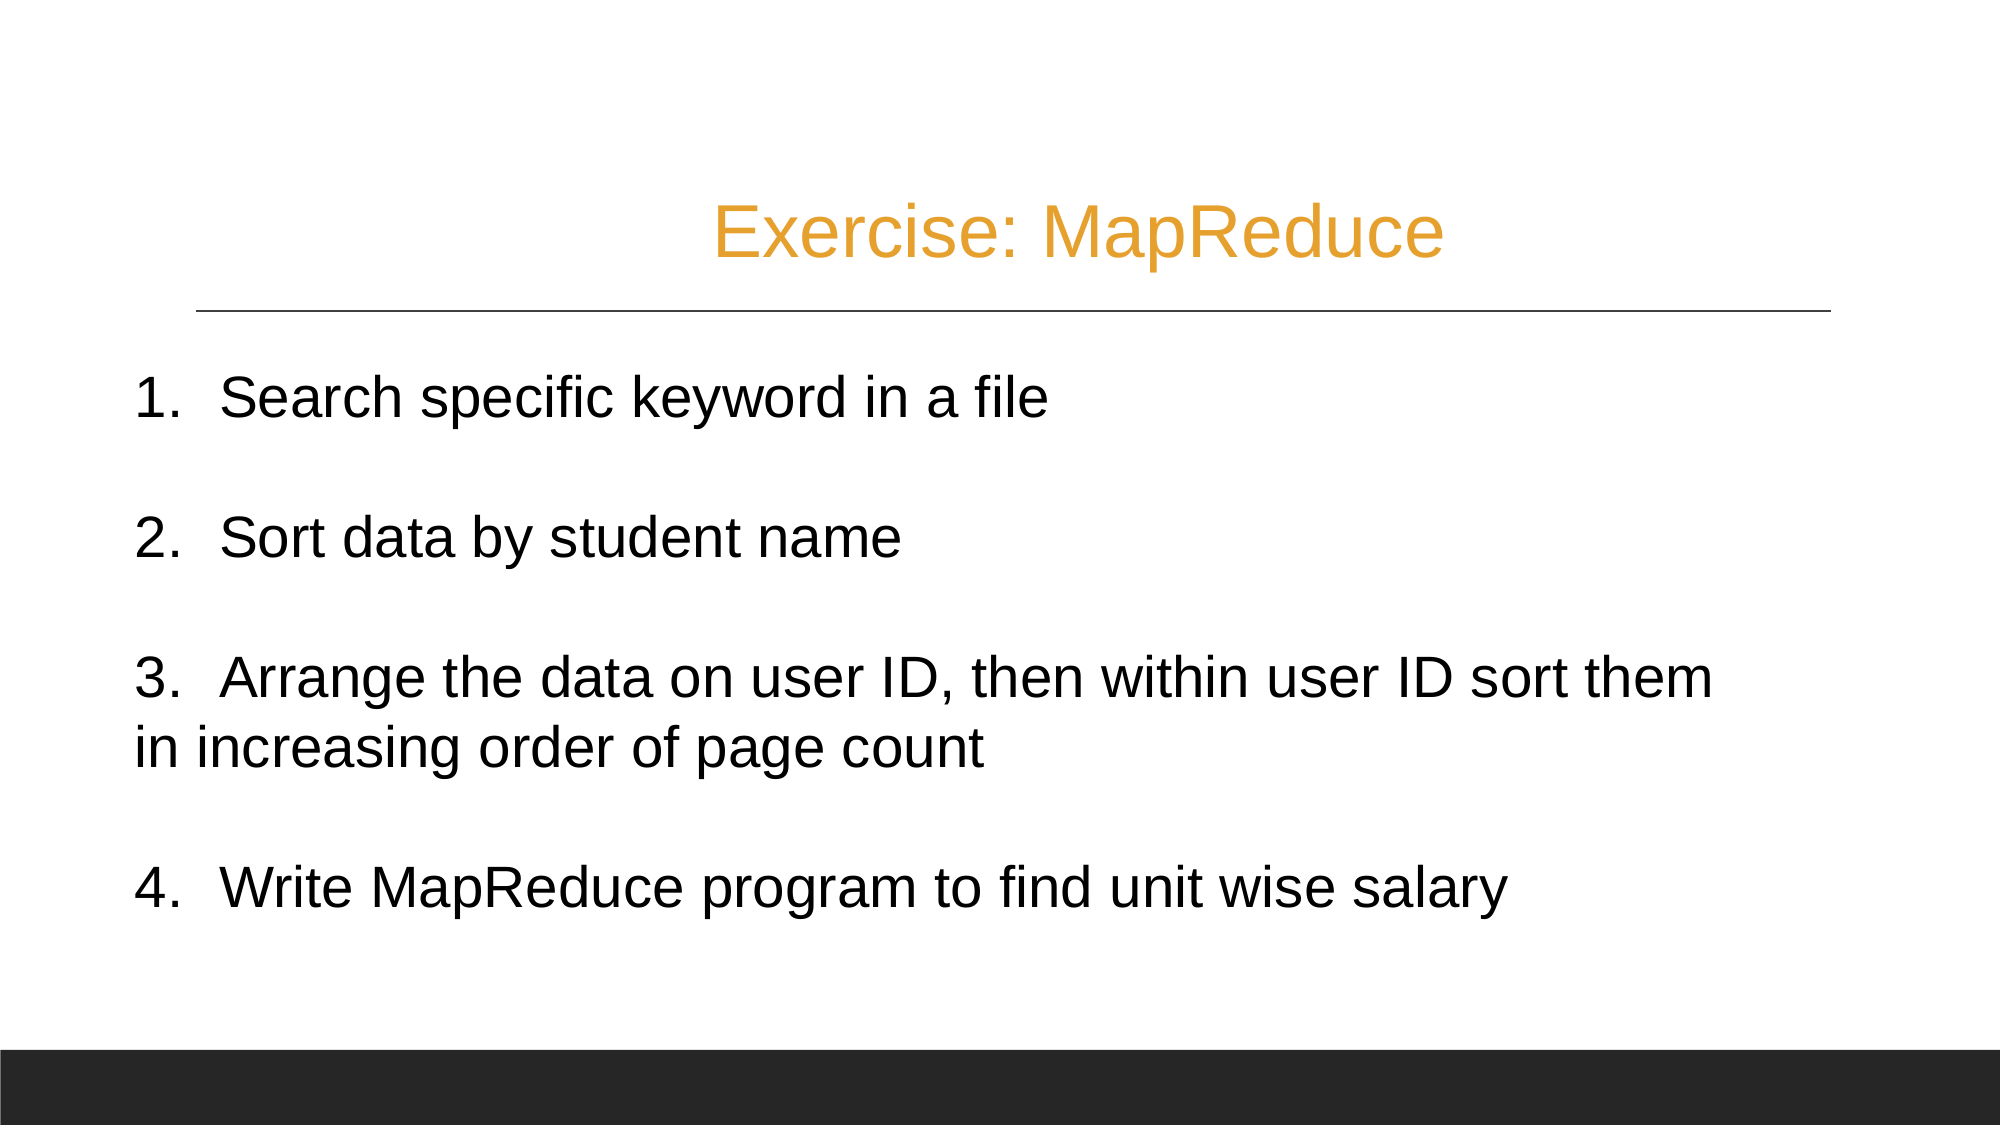

Exercise: MapReduce
Search specific keyword in a file

Sort data by student name

Arrange the data on user ID, then within user ID sort them
in increasing order of page count

Write MapReduce program to find unit wise salary